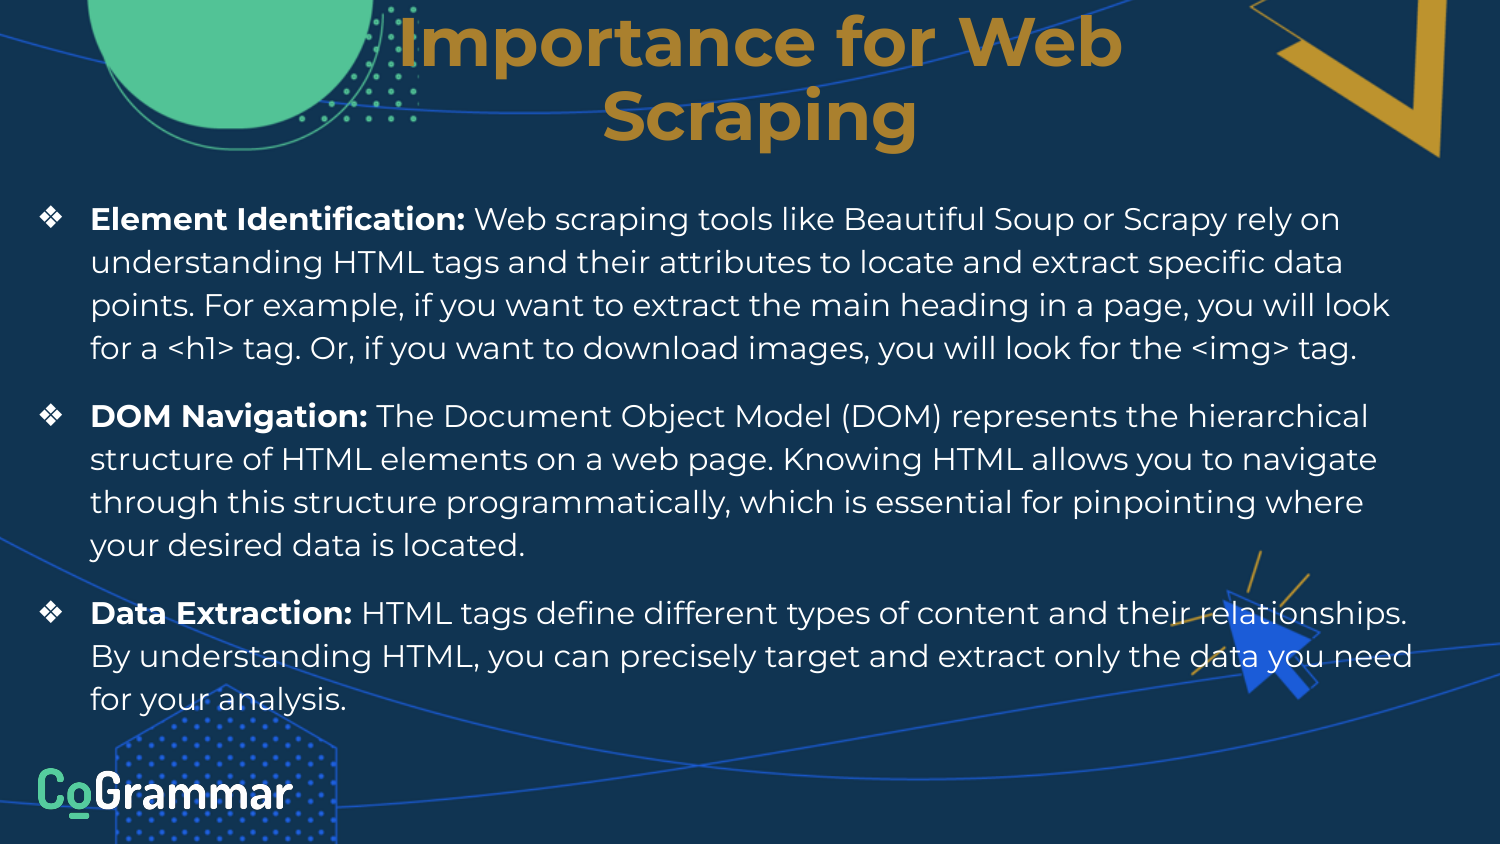

# Importance for Web Scraping

Element Identification: Web scraping tools like Beautiful Soup or Scrapy rely on understanding HTML tags and their attributes to locate and extract specific data points. For example, if you want to extract the main heading in a page, you will look for a <h1> tag. Or, if you want to download images, you will look for the <img> tag.
DOM Navigation: The Document Object Model (DOM) represents the hierarchical structure of HTML elements on a web page. Knowing HTML allows you to navigate through this structure programmatically, which is essential for pinpointing where your desired data is located.
Data Extraction: HTML tags define different types of content and their relationships. By understanding HTML, you can precisely target and extract only the data you need for your analysis.